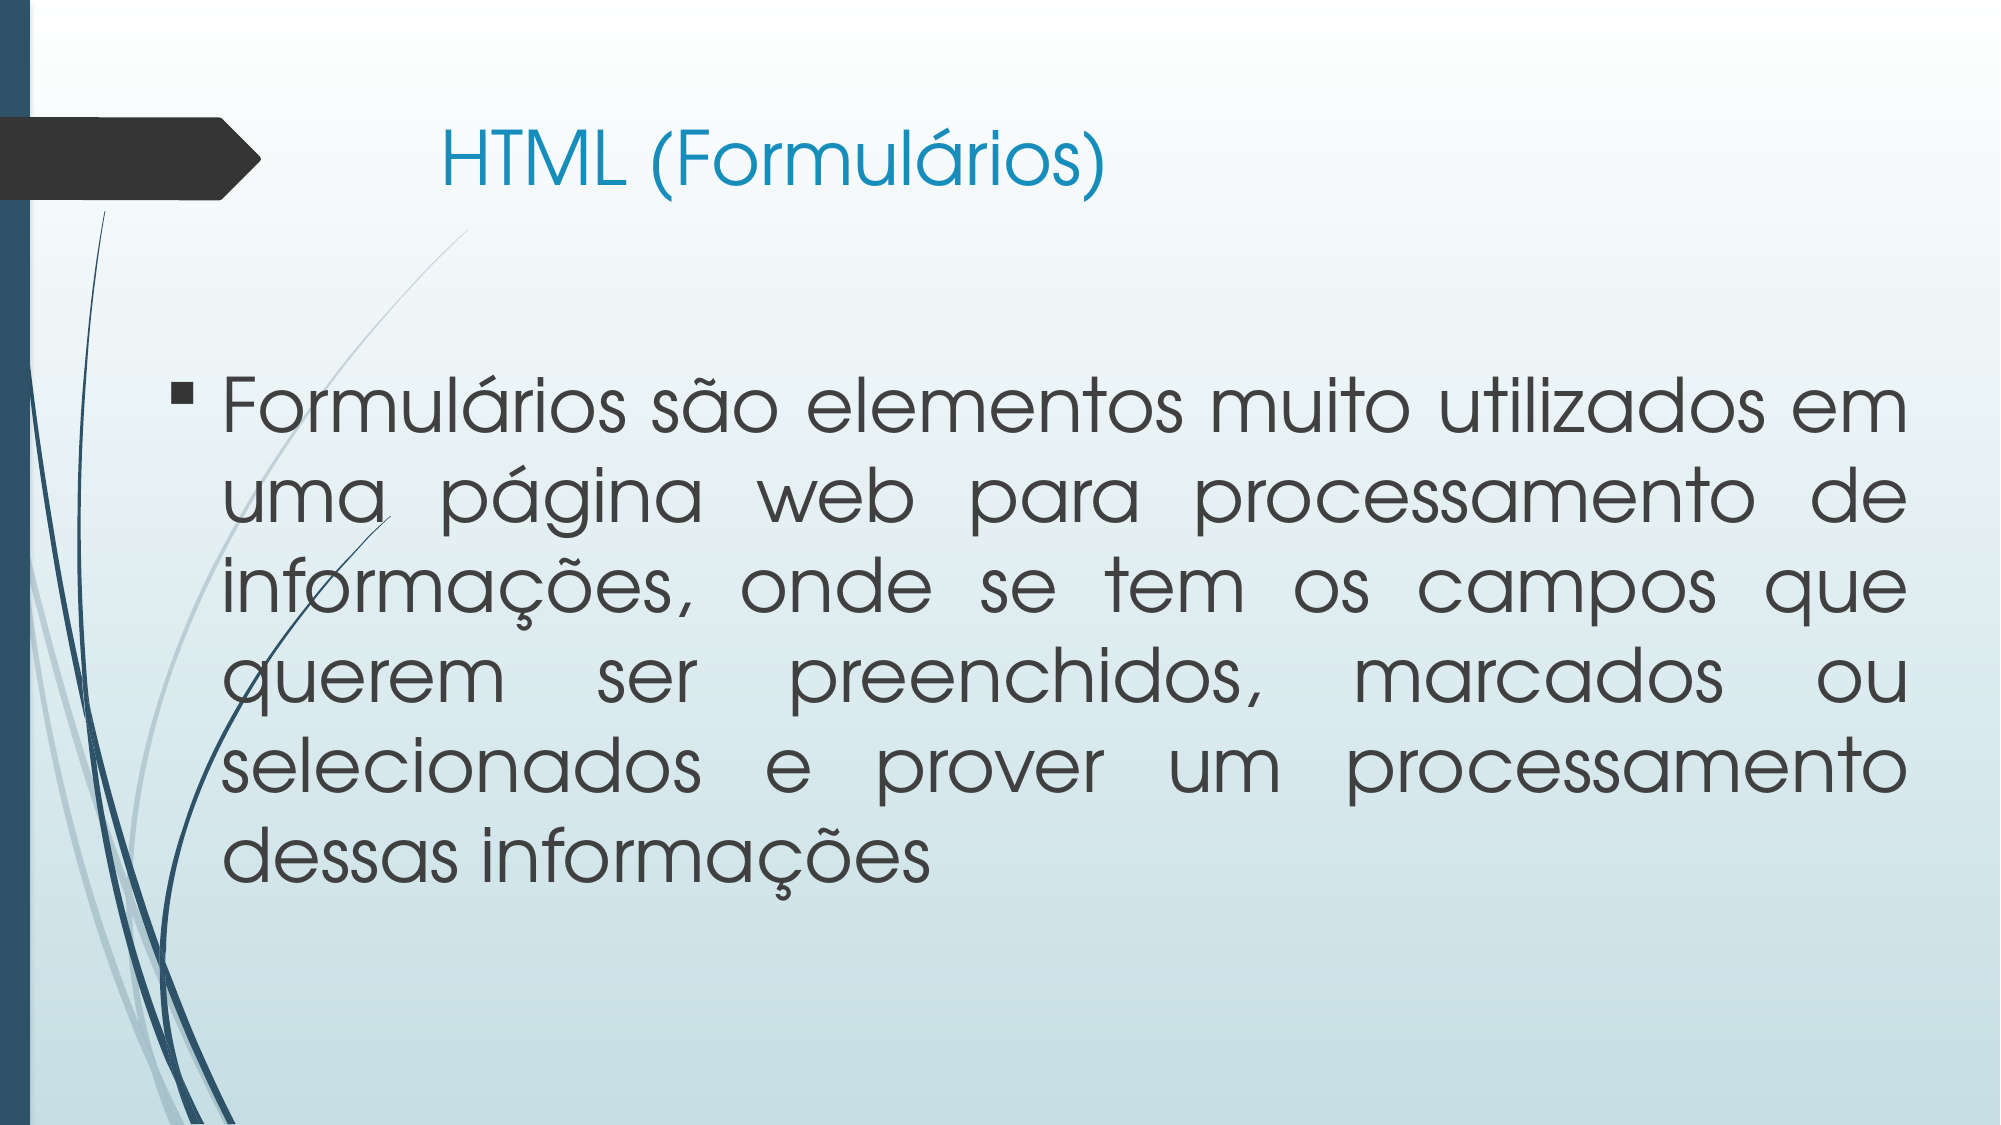

# HTML (Formulários)
Formulários são elementos muito utilizados em uma página web para processamento de informações, onde se tem os campos que querem ser preenchidos, marcados ou selecionados e prover um processamento dessas informações